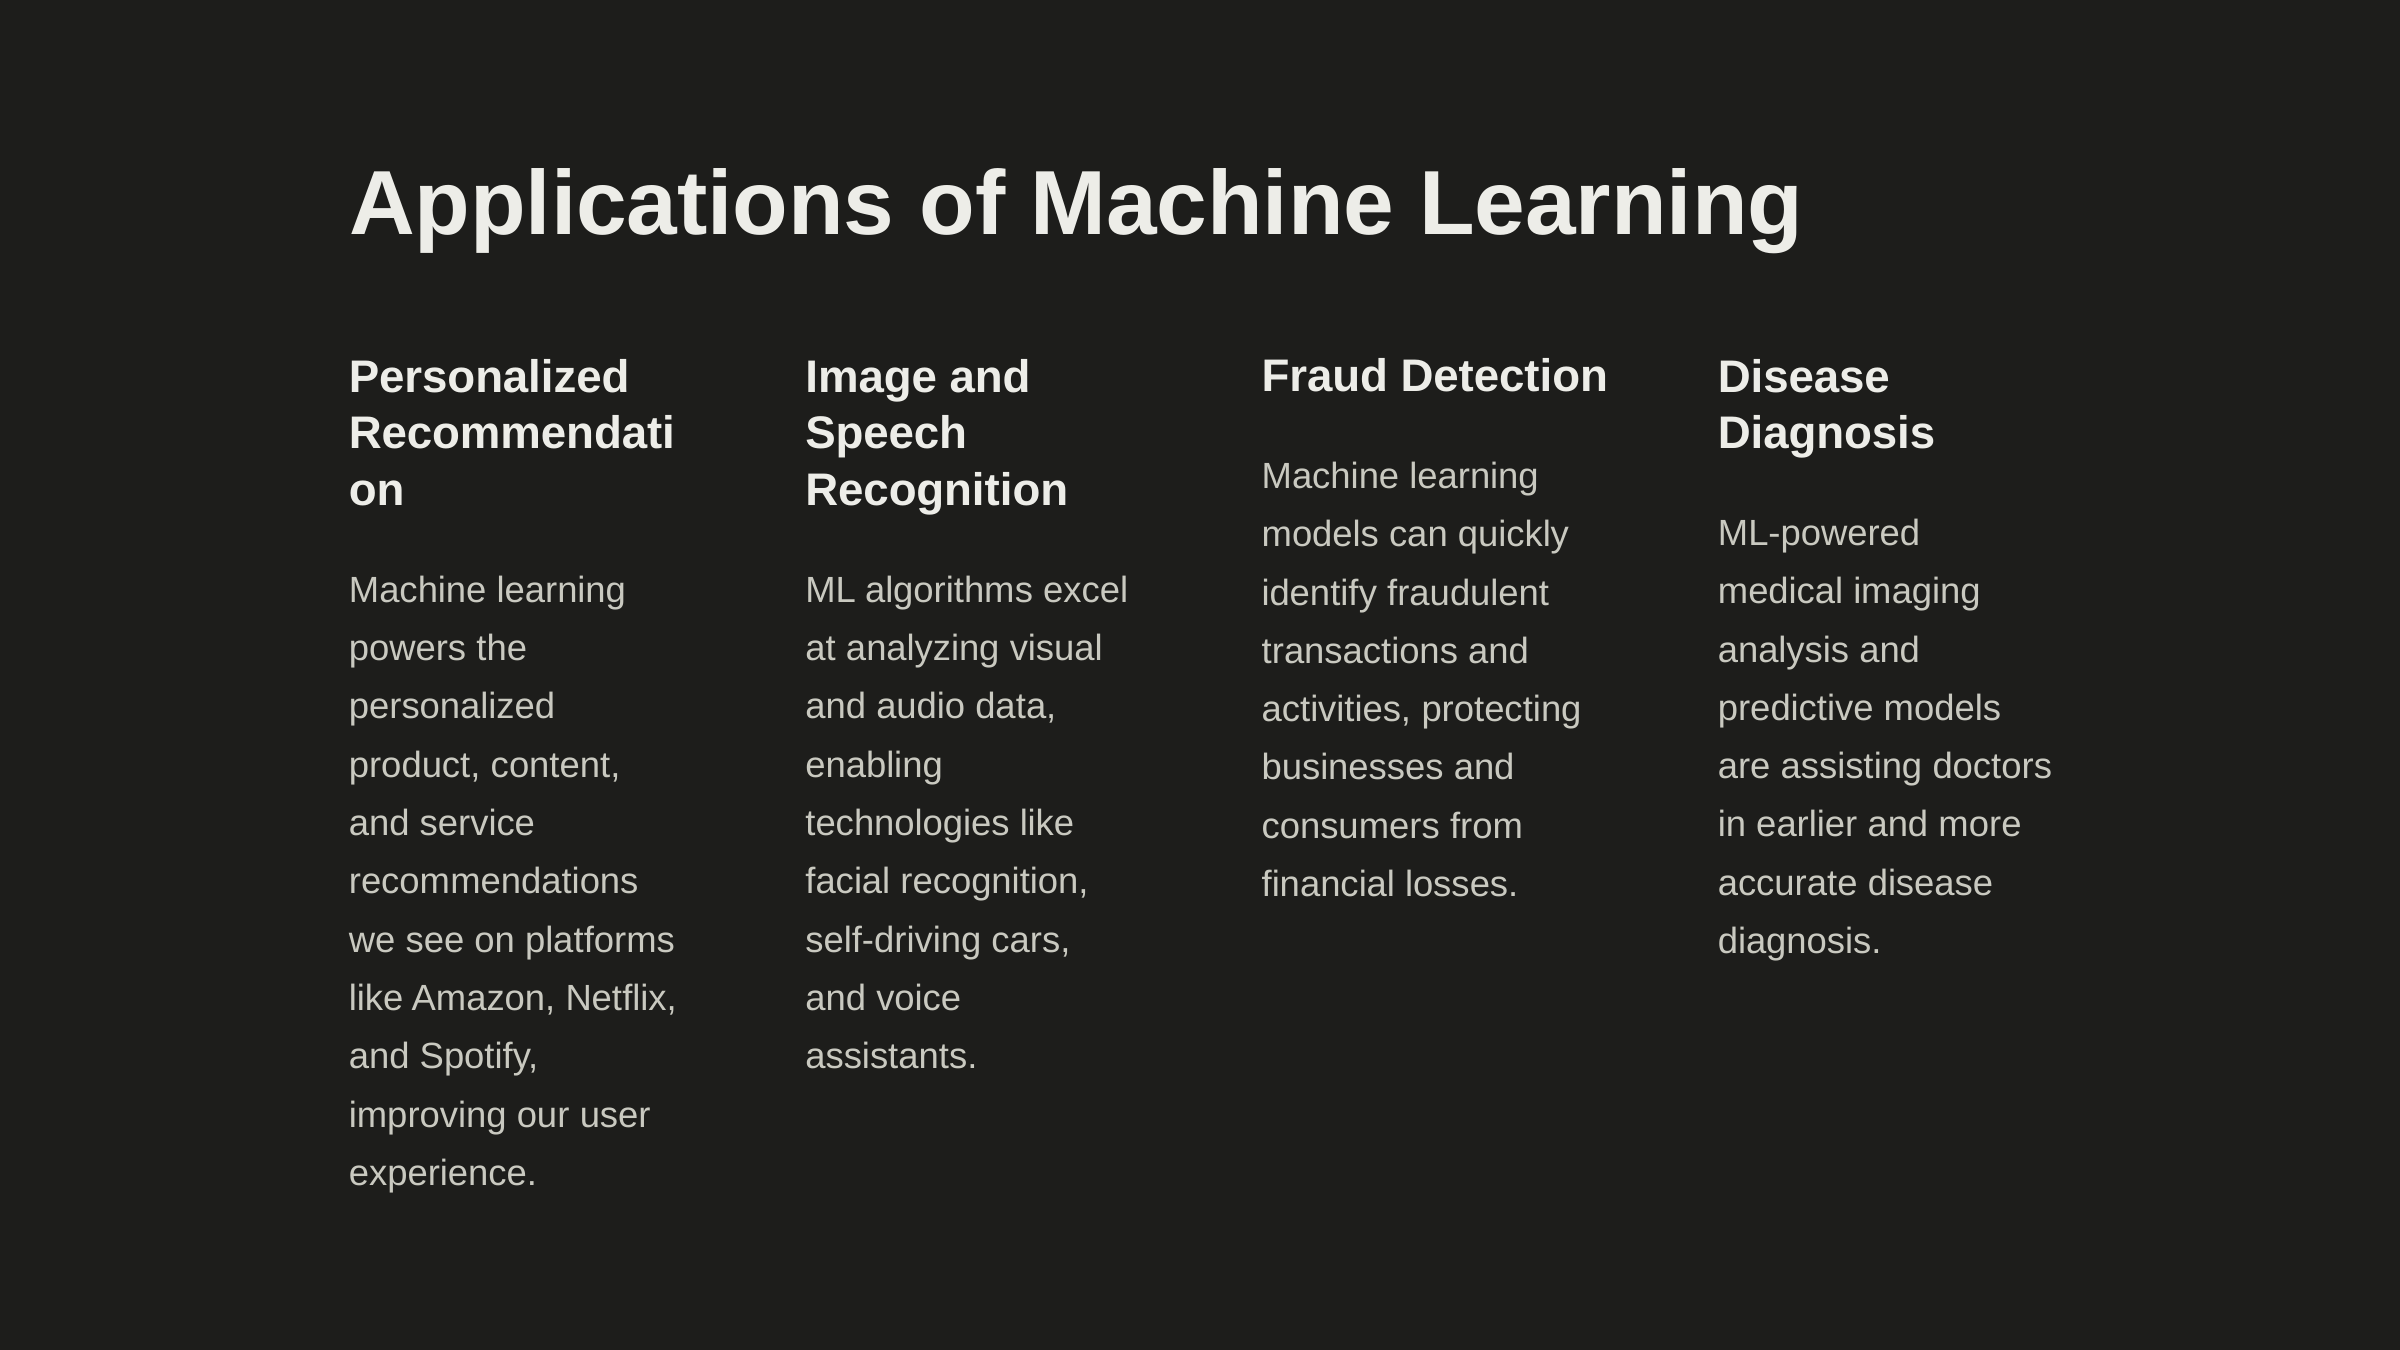

Applications of Machine Learning
Personalized Recommendation
Image and Speech Recognition
Fraud Detection
Disease Diagnosis
Machine learning models can quickly identify fraudulent transactions and activities, protecting businesses and consumers from financial losses.
ML-powered medical imaging analysis and predictive models are assisting doctors in earlier and more accurate disease diagnosis.
Machine learning powers the personalized product, content, and service recommendations we see on platforms like Amazon, Netflix, and Spotify, improving our user experience.
ML algorithms excel at analyzing visual and audio data, enabling technologies like facial recognition, self-driving cars, and voice assistants.